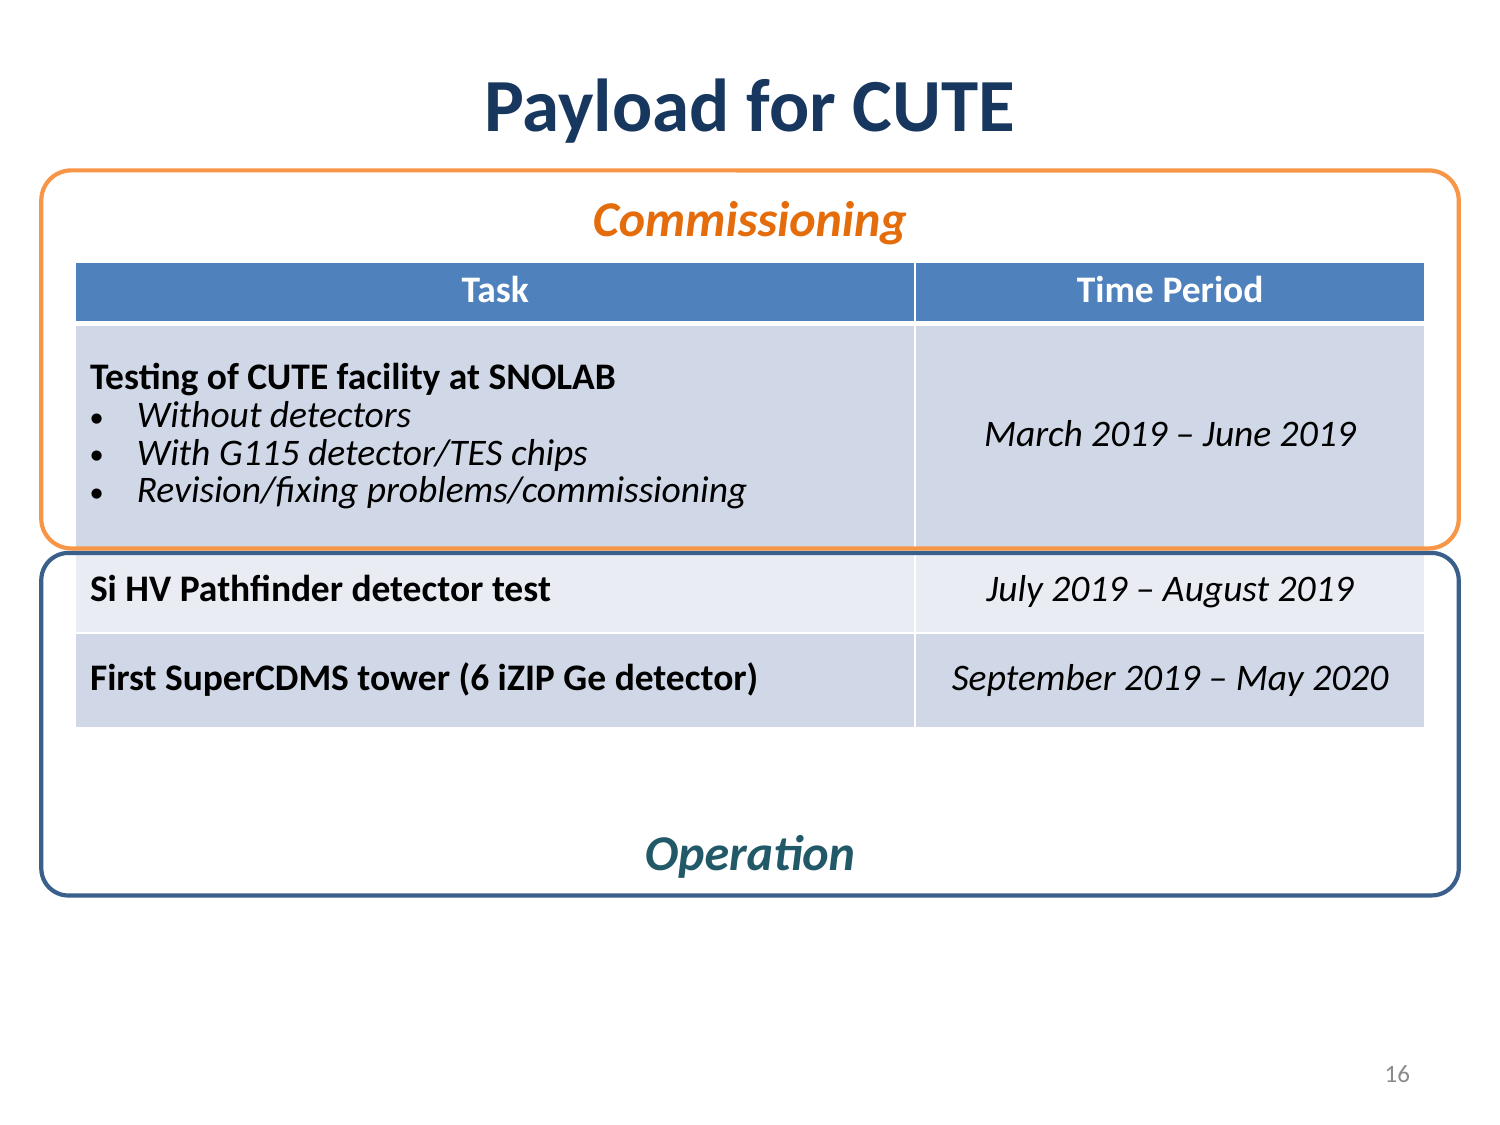

# Payload for CUTE
Commissioning
| Task | Time Period |
| --- | --- |
| Testing of CUTE facility at SNOLAB Without detectors With G115 detector/TES chips Revision/fixing problems/commissioning | March 2019 – June 2019 |
| Si HV Pathfinder detector test | July 2019 – August 2019 |
| First SuperCDMS tower (6 iZIP Ge detector) | September 2019 – May 2020 |
Operation
16